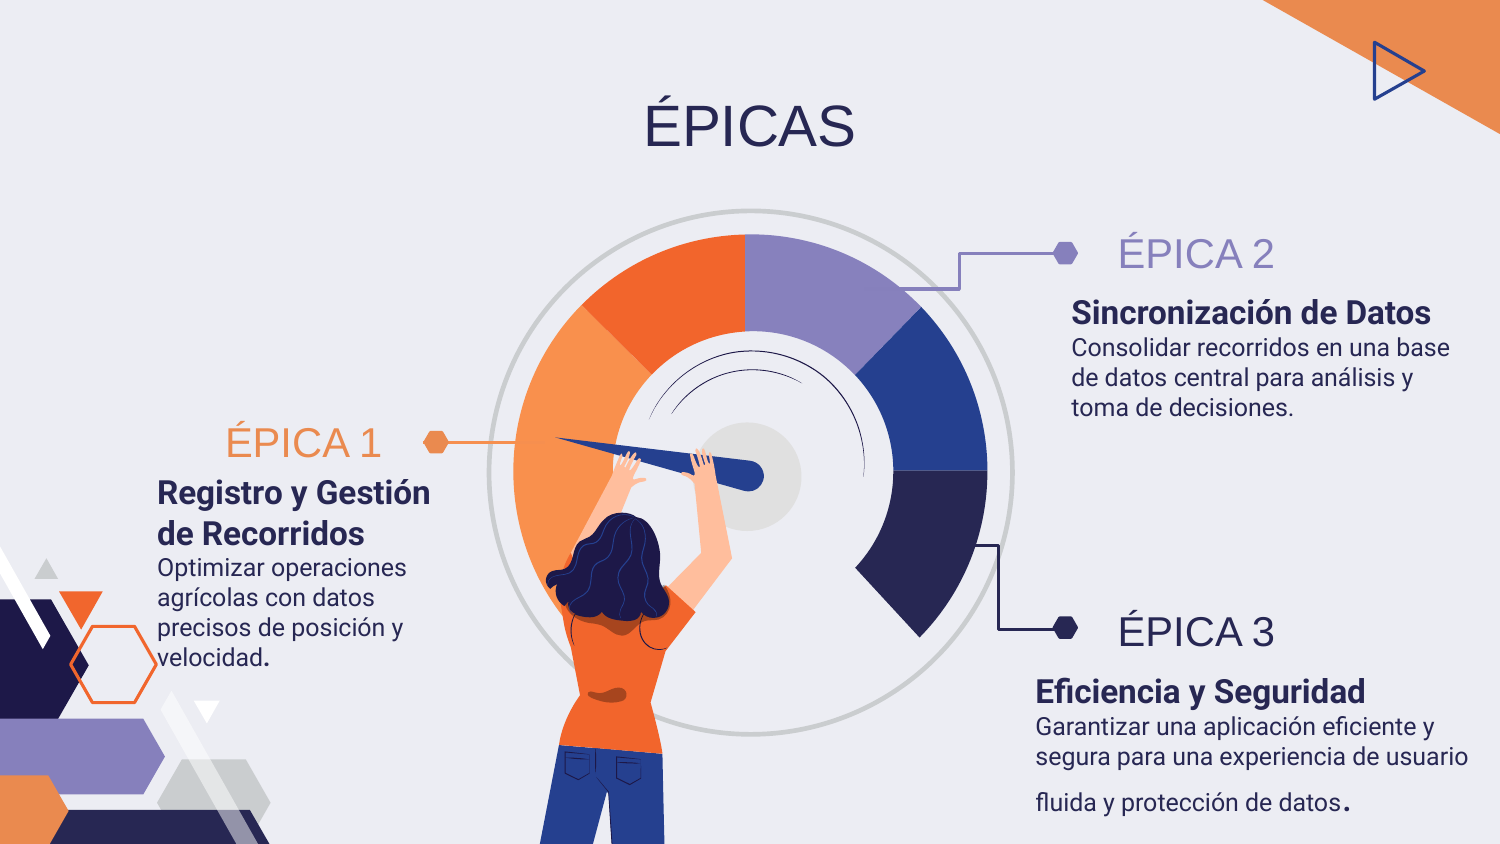

# ÉPICAS

ÉPICA 2

Sincronización de Datos
Consolidar recorridos en una base de datos central para análisis y toma de decisiones.
ÉPICA 1

Registro y Gestión de Recorridos
Optimizar operaciones agrícolas con datos precisos de posición y velocidad.
ÉPICA 3

Eficiencia y Seguridad
Garantizar una aplicación eficiente y segura para una experiencia de usuario fluida y protección de datos.